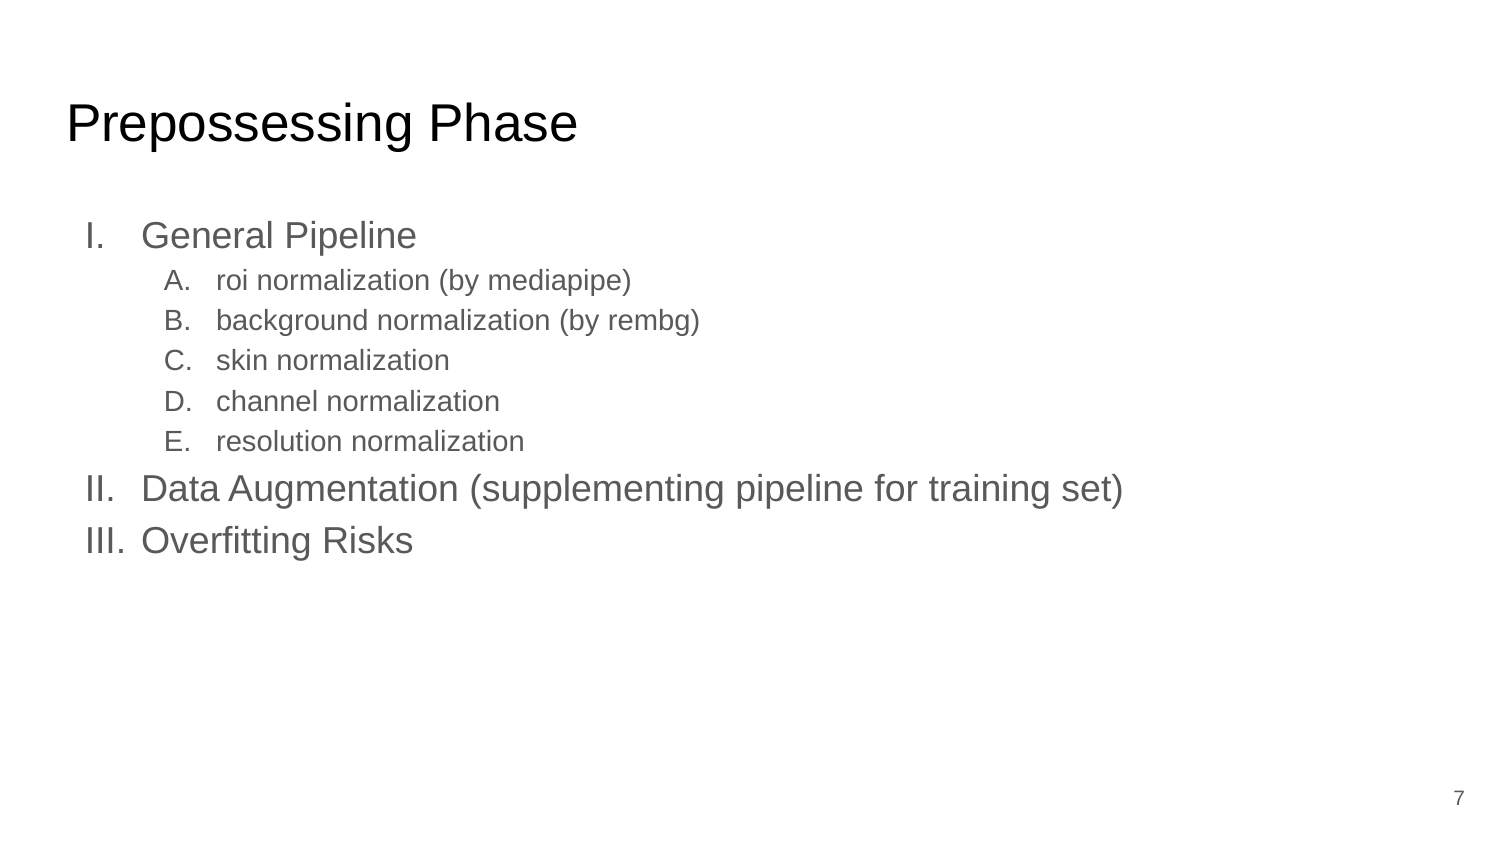

# Prepossessing Phase
General Pipeline
roi normalization (by mediapipe)
background normalization (by rembg)
skin normalization
channel normalization
resolution normalization
Data Augmentation (supplementing pipeline for training set)
Overfitting Risks
7